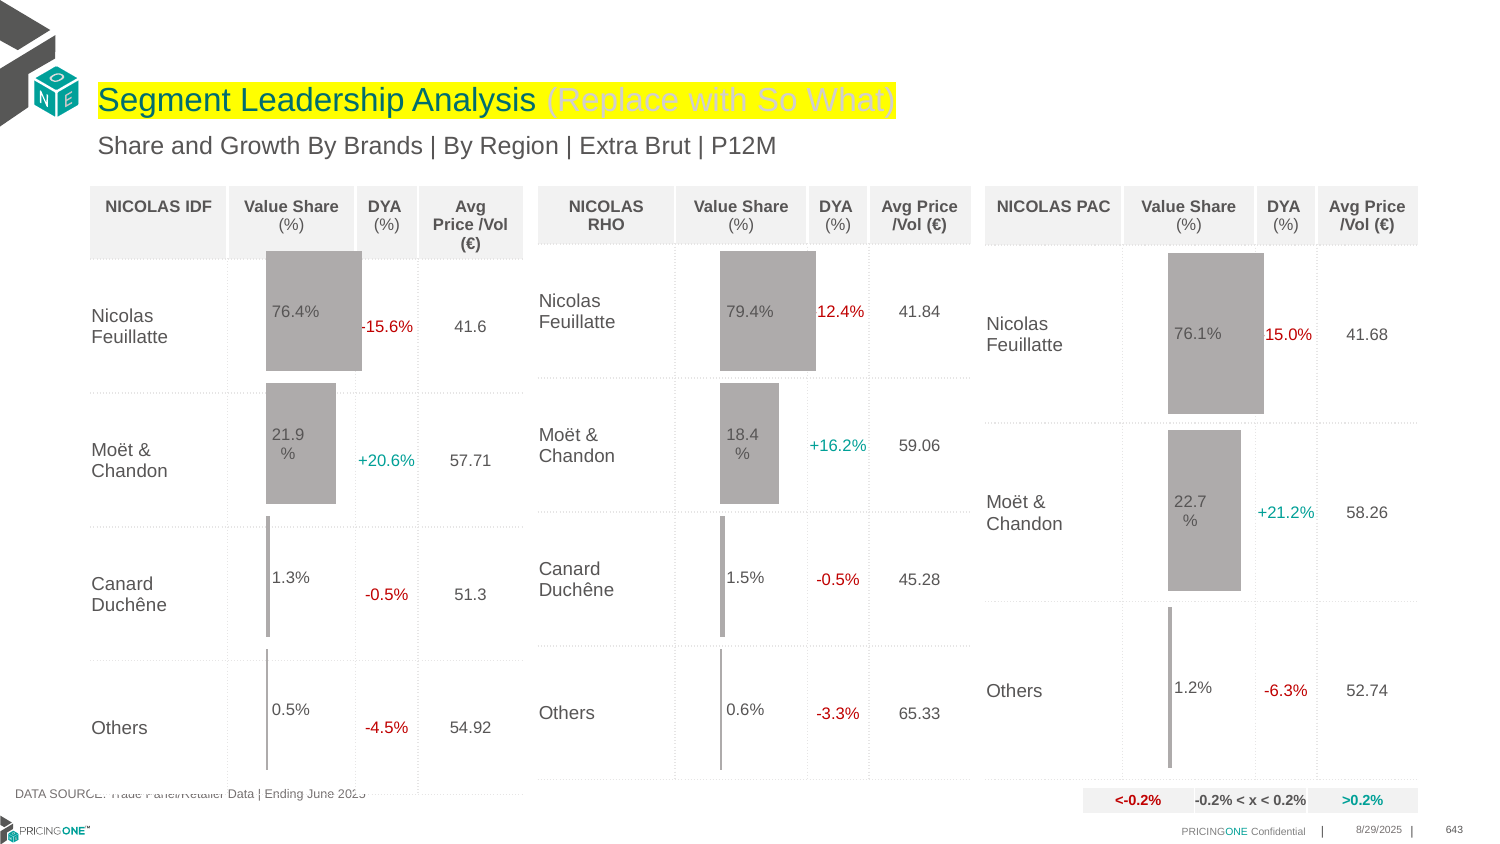

# Segment Leadership Analysis (Replace with So What)
Share and Growth By Brands | By Region | Extra Brut | P12M
| NICOLAS RHO | Value Share (%) | DYA (%) | Avg Price /Vol (€) |
| --- | --- | --- | --- |
| Nicolas Feuillatte |  | -12.4% | 41.84 |
| Moët & Chandon |  | +16.2% | 59.06 |
| Canard Duchêne |  | -0.5% | 45.28 |
| Others |  | -3.3% | 65.33 |
| NICOLAS IDF | Value Share (%) | DYA (%) | Avg Price /Vol (€) |
| --- | --- | --- | --- |
| Nicolas Feuillatte |  | -15.6% | 41.6 |
| Moët & Chandon |  | +20.6% | 57.71 |
| Canard Duchêne |  | -0.5% | 51.3 |
| Others |  | -4.5% | 54.92 |
| NICOLAS PAC | Value Share (%) | DYA (%) | Avg Price /Vol (€) |
| --- | --- | --- | --- |
| Nicolas Feuillatte |  | -15.0% | 41.68 |
| Moët & Chandon |  | +21.2% | 58.26 |
| Others |  | -6.3% | 52.74 |

### Chart

| Category | Extra Brut | NICOLAS IDF |
|---|---|
| None | 0.764001610074466 |

### Chart

| Category | Extra Brut | NICOLAS RHO |
|---|---|
| None | 0.7943304212257469 |

### Chart

| Category | Extra Brut | NICOLAS PAC |
|---|---|
| None | 0.7606977050381539 |
DATA SOURCE: Trade Panel/Retailer Data | Ending June 2025
| <-0.2% | -0.2% < x < 0.2% | >0.2% |
| --- | --- | --- |

8/29/2025
643